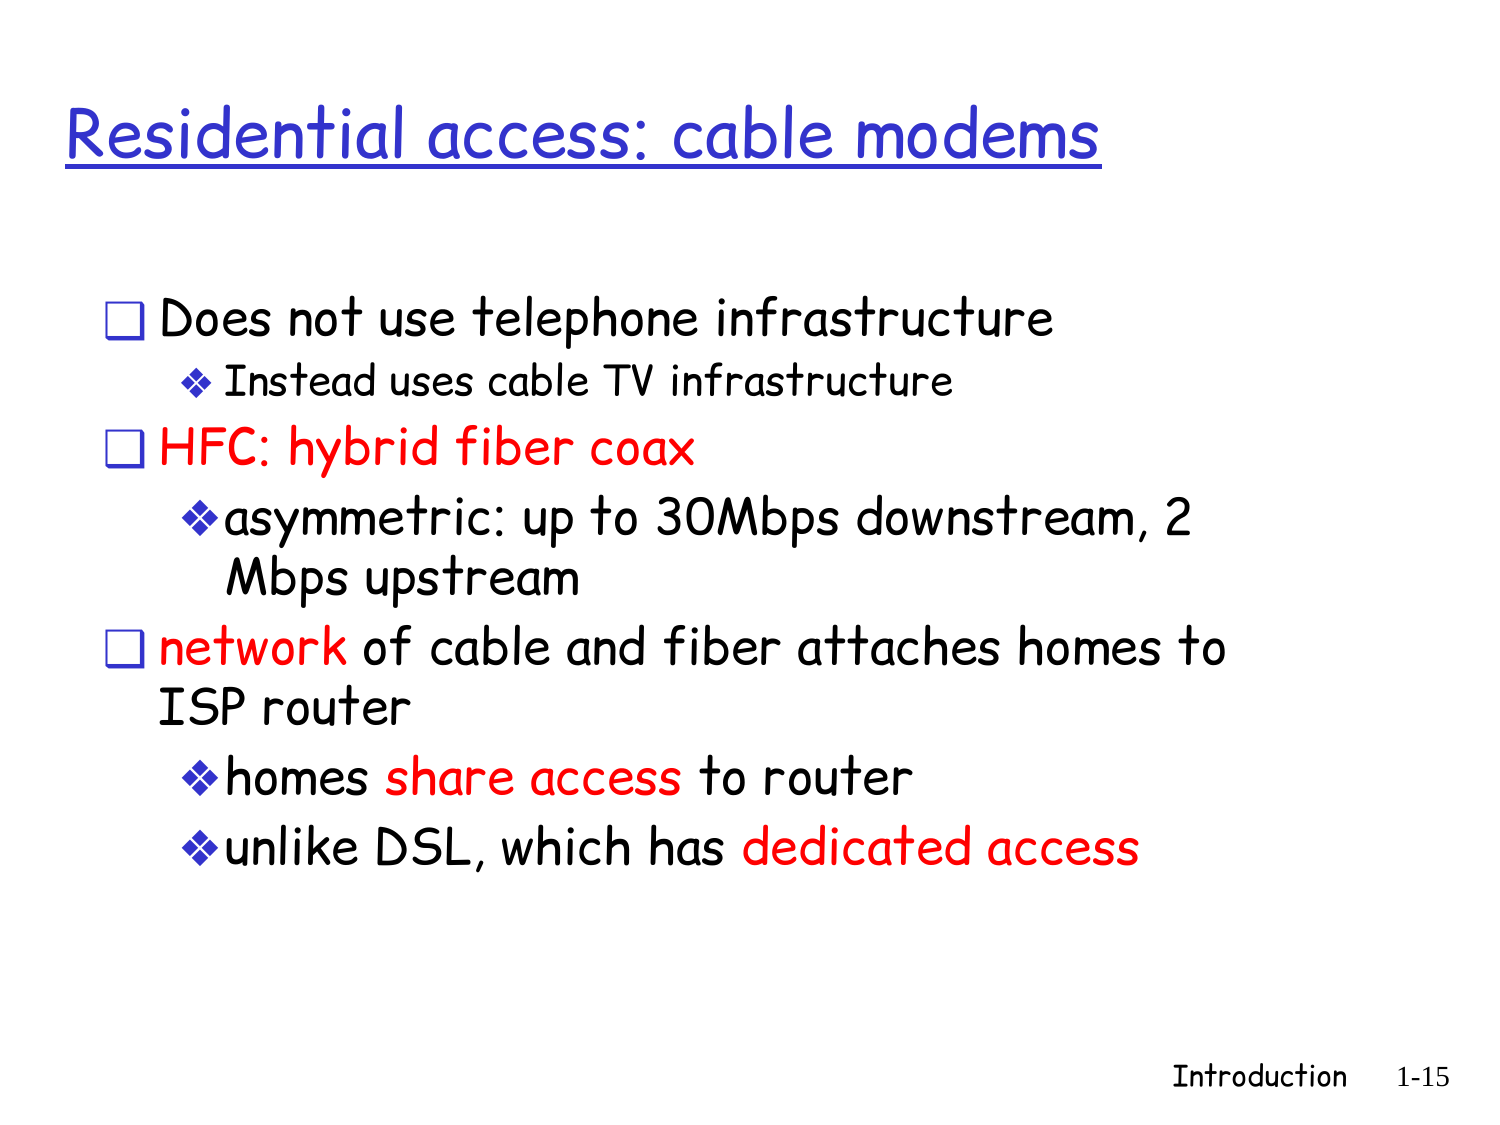

# Residential access: cable modems
Does not use telephone infrastructure
Instead uses cable TV infrastructure
HFC: hybrid fiber coax
asymmetric: up to 30Mbps downstream, 2 Mbps upstream
network of cable and fiber attaches homes to ISP router
homes share access to router
unlike DSL, which has dedicated access

 Introduction
1-15